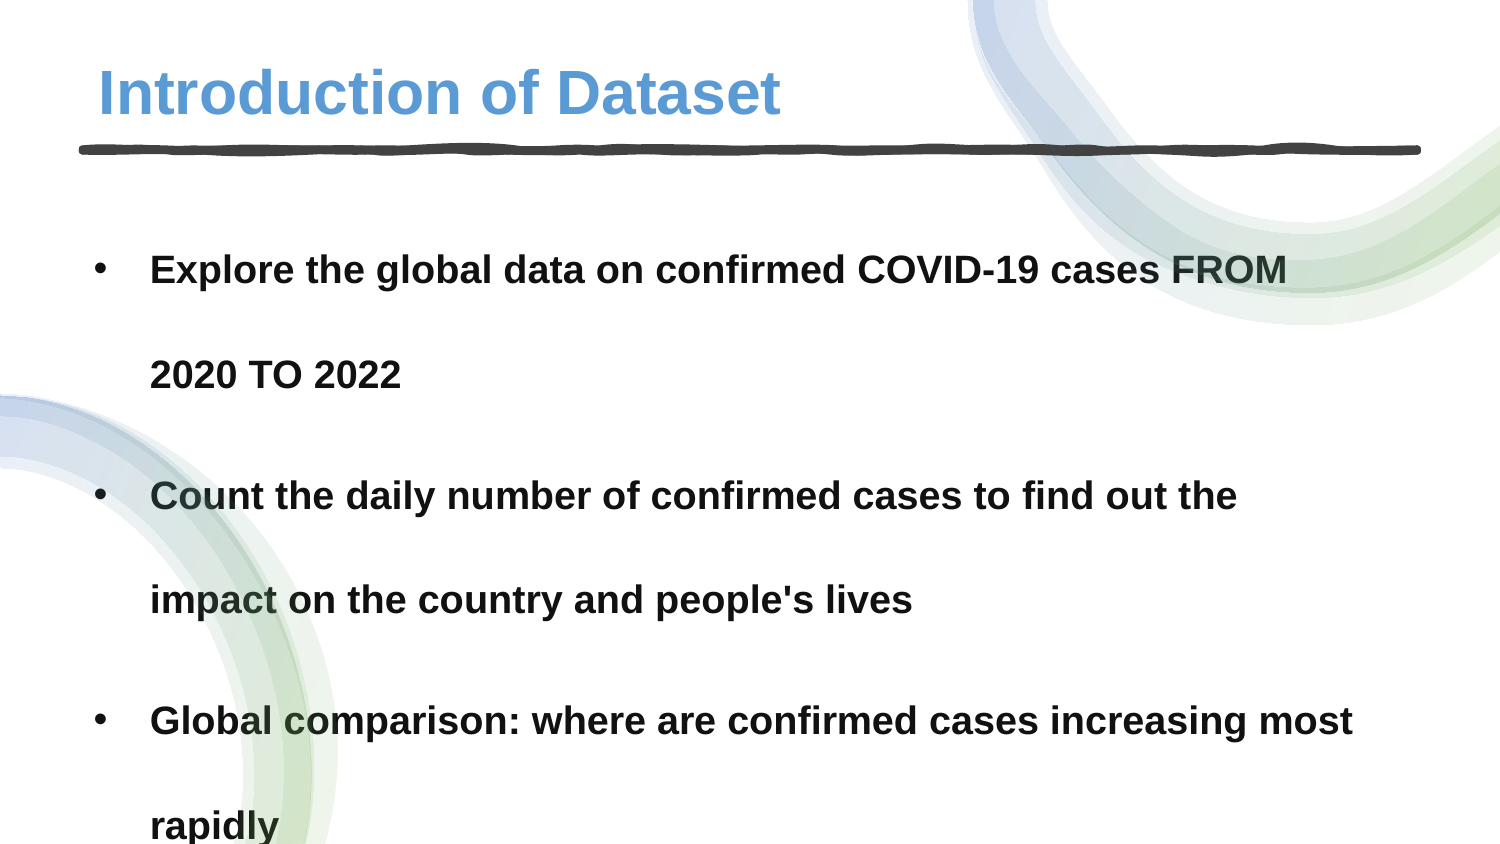

Introduction of Dataset

Explore the global data on confirmed COVID-19 cases FROM 2020 TO 2022
Count the daily number of confirmed cases to find out the impact on the country and people's lives
Global comparison: where are confirmed cases increasing most rapidly